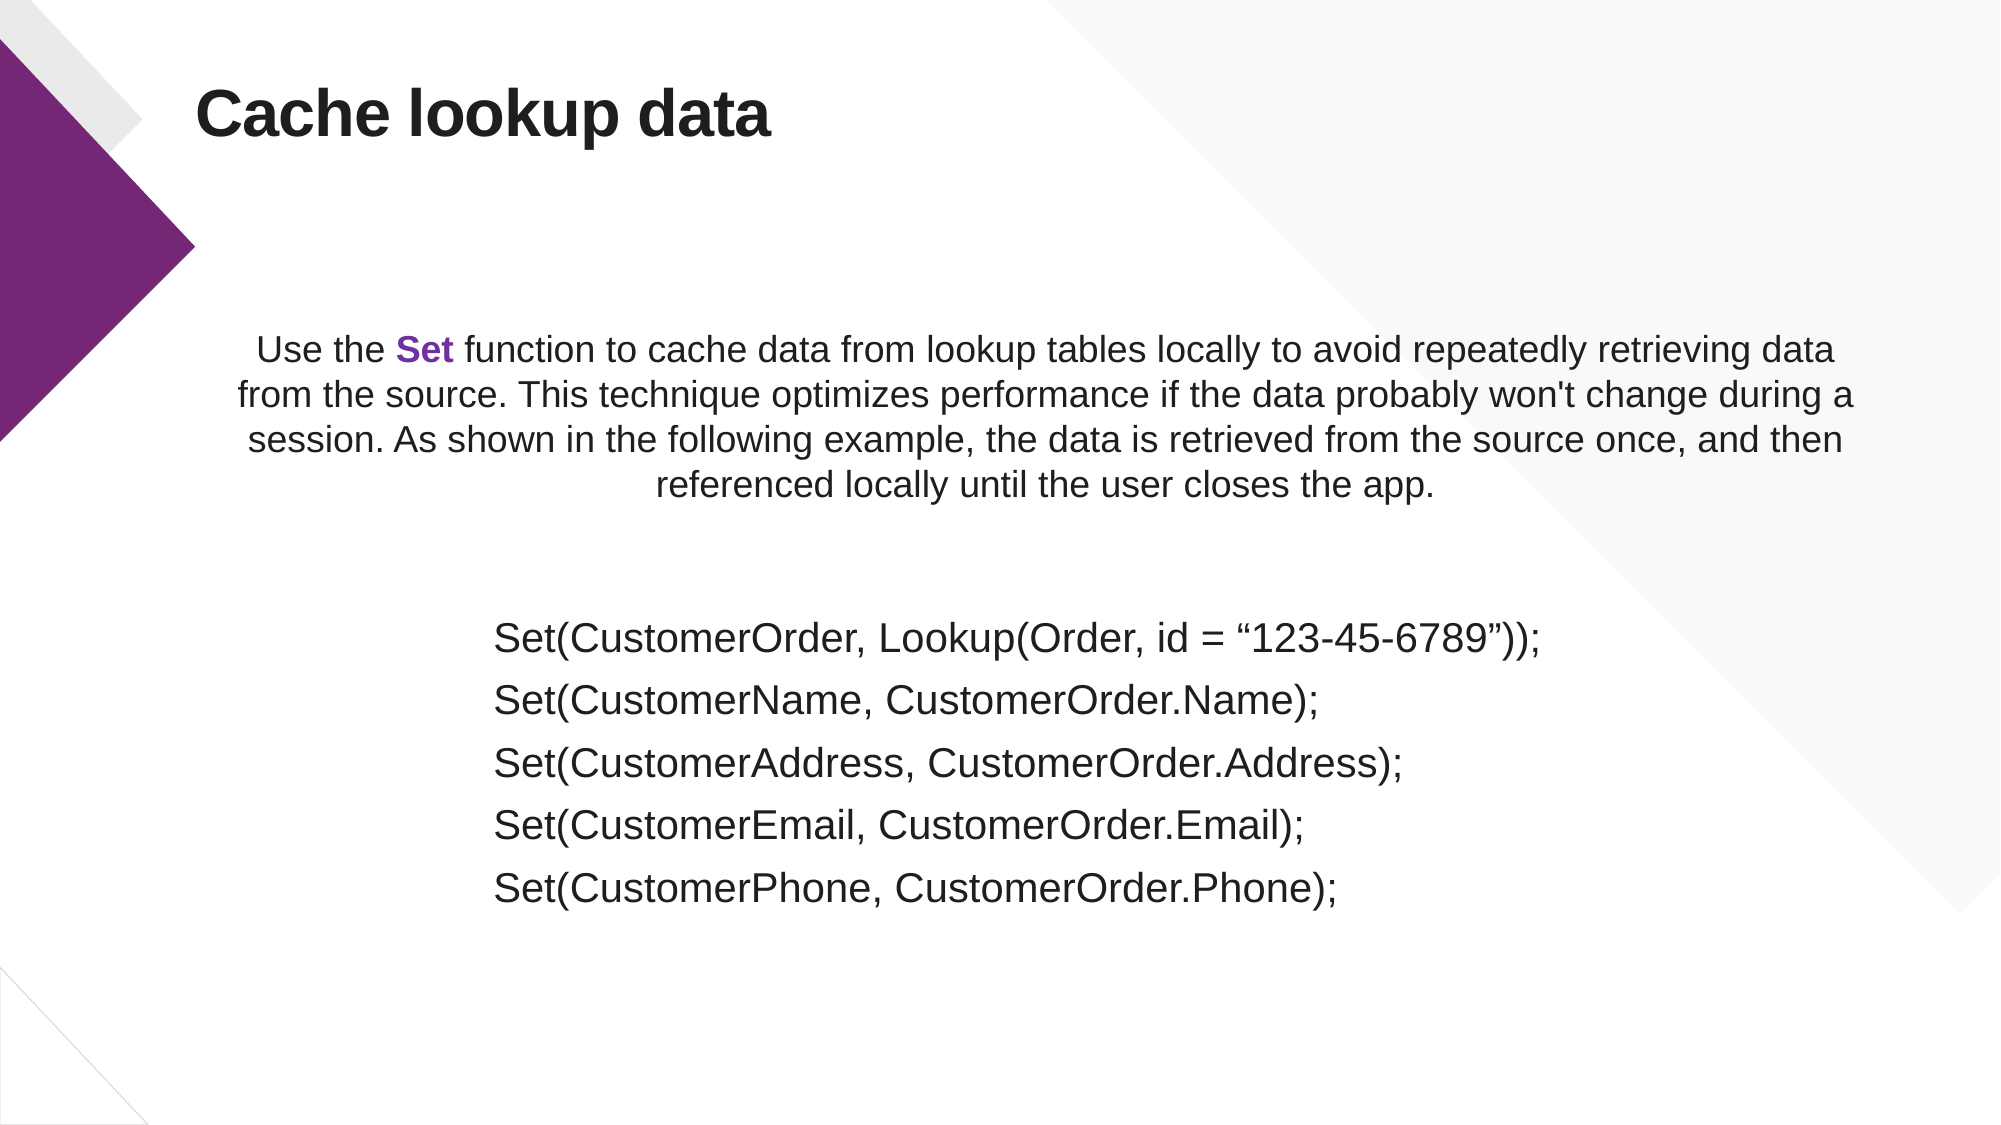

# Cache lookup data
Use the Set function to cache data from lookup tables locally to avoid repeatedly retrieving data from the source. This technique optimizes performance if the data probably won't change during a session. As shown in the following example, the data is retrieved from the source once, and then referenced locally until the user closes the app.
Set(CustomerOrder, Lookup(Order, id = “123-45-6789”));
Set(CustomerName, CustomerOrder.Name);
Set(CustomerAddress, CustomerOrder.Address);
Set(CustomerEmail, CustomerOrder.Email);
Set(CustomerPhone, CustomerOrder.Phone);